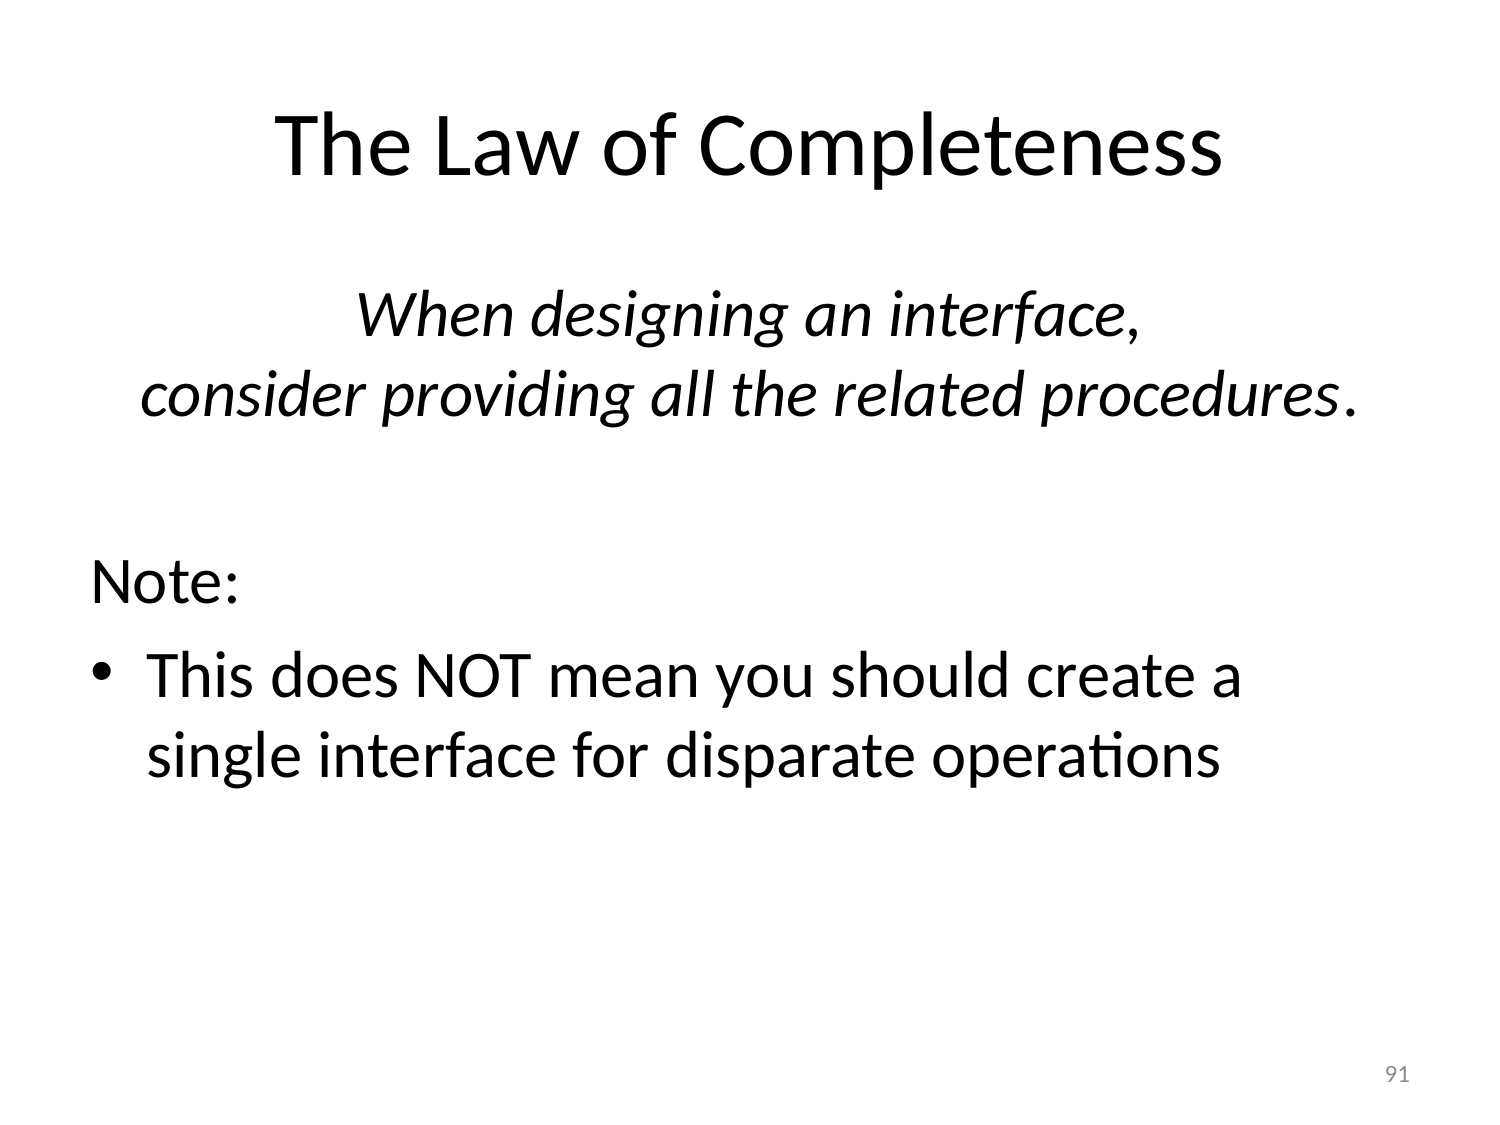

# The Law of Completeness
When designing an interface,
consider providing all the related procedures.

Note:
This does NOT mean you should create a single interface for disparate operations
91